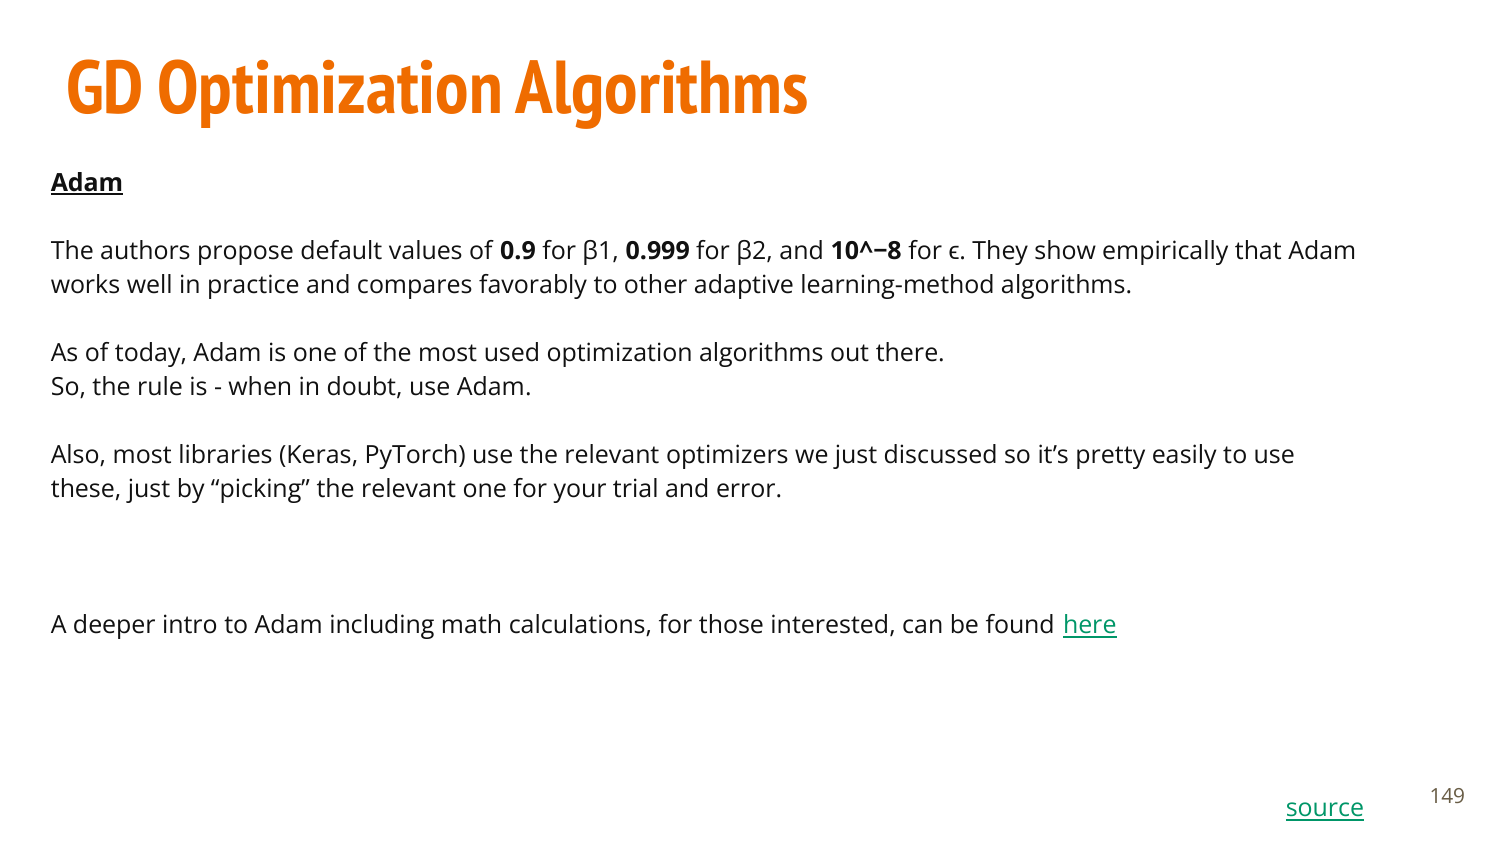

# GD Optimization Algorithms
Adam
The authors propose default values of 0.9 for β1, 0.999 for β2, and 10^−8 for ϵ. They show empirically that Adam works well in practice and compares favorably to other adaptive learning-method algorithms.
As of today, Adam is one of the most used optimization algorithms out there.
So, the rule is - when in doubt, use Adam.
Also, most libraries (Keras, PyTorch) use the relevant optimizers we just discussed so it’s pretty easily to use these, just by “picking” the relevant one for your trial and error.

A deeper intro to Adam including math calculations, for those interested, can be found here
149
source